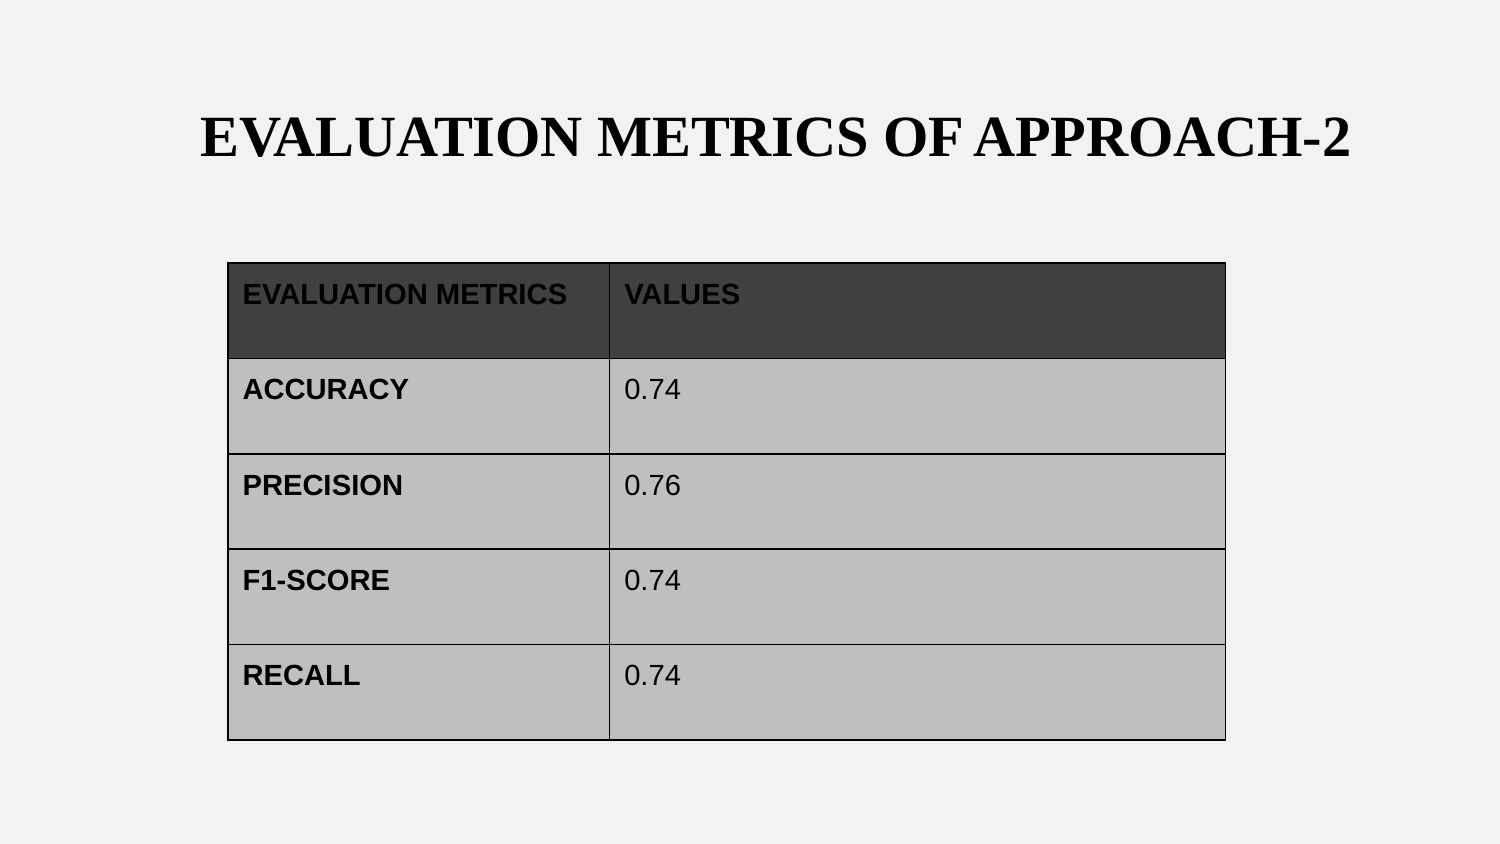

# EVALUATION METRICS OF APPROACH-2
| EVALUATION METRICS | VALUES |
| --- | --- |
| ACCURACY | 0.74 |
| PRECISION | 0.76 |
| F1-SCORE | 0.74 |
| RECALL | 0.74 |